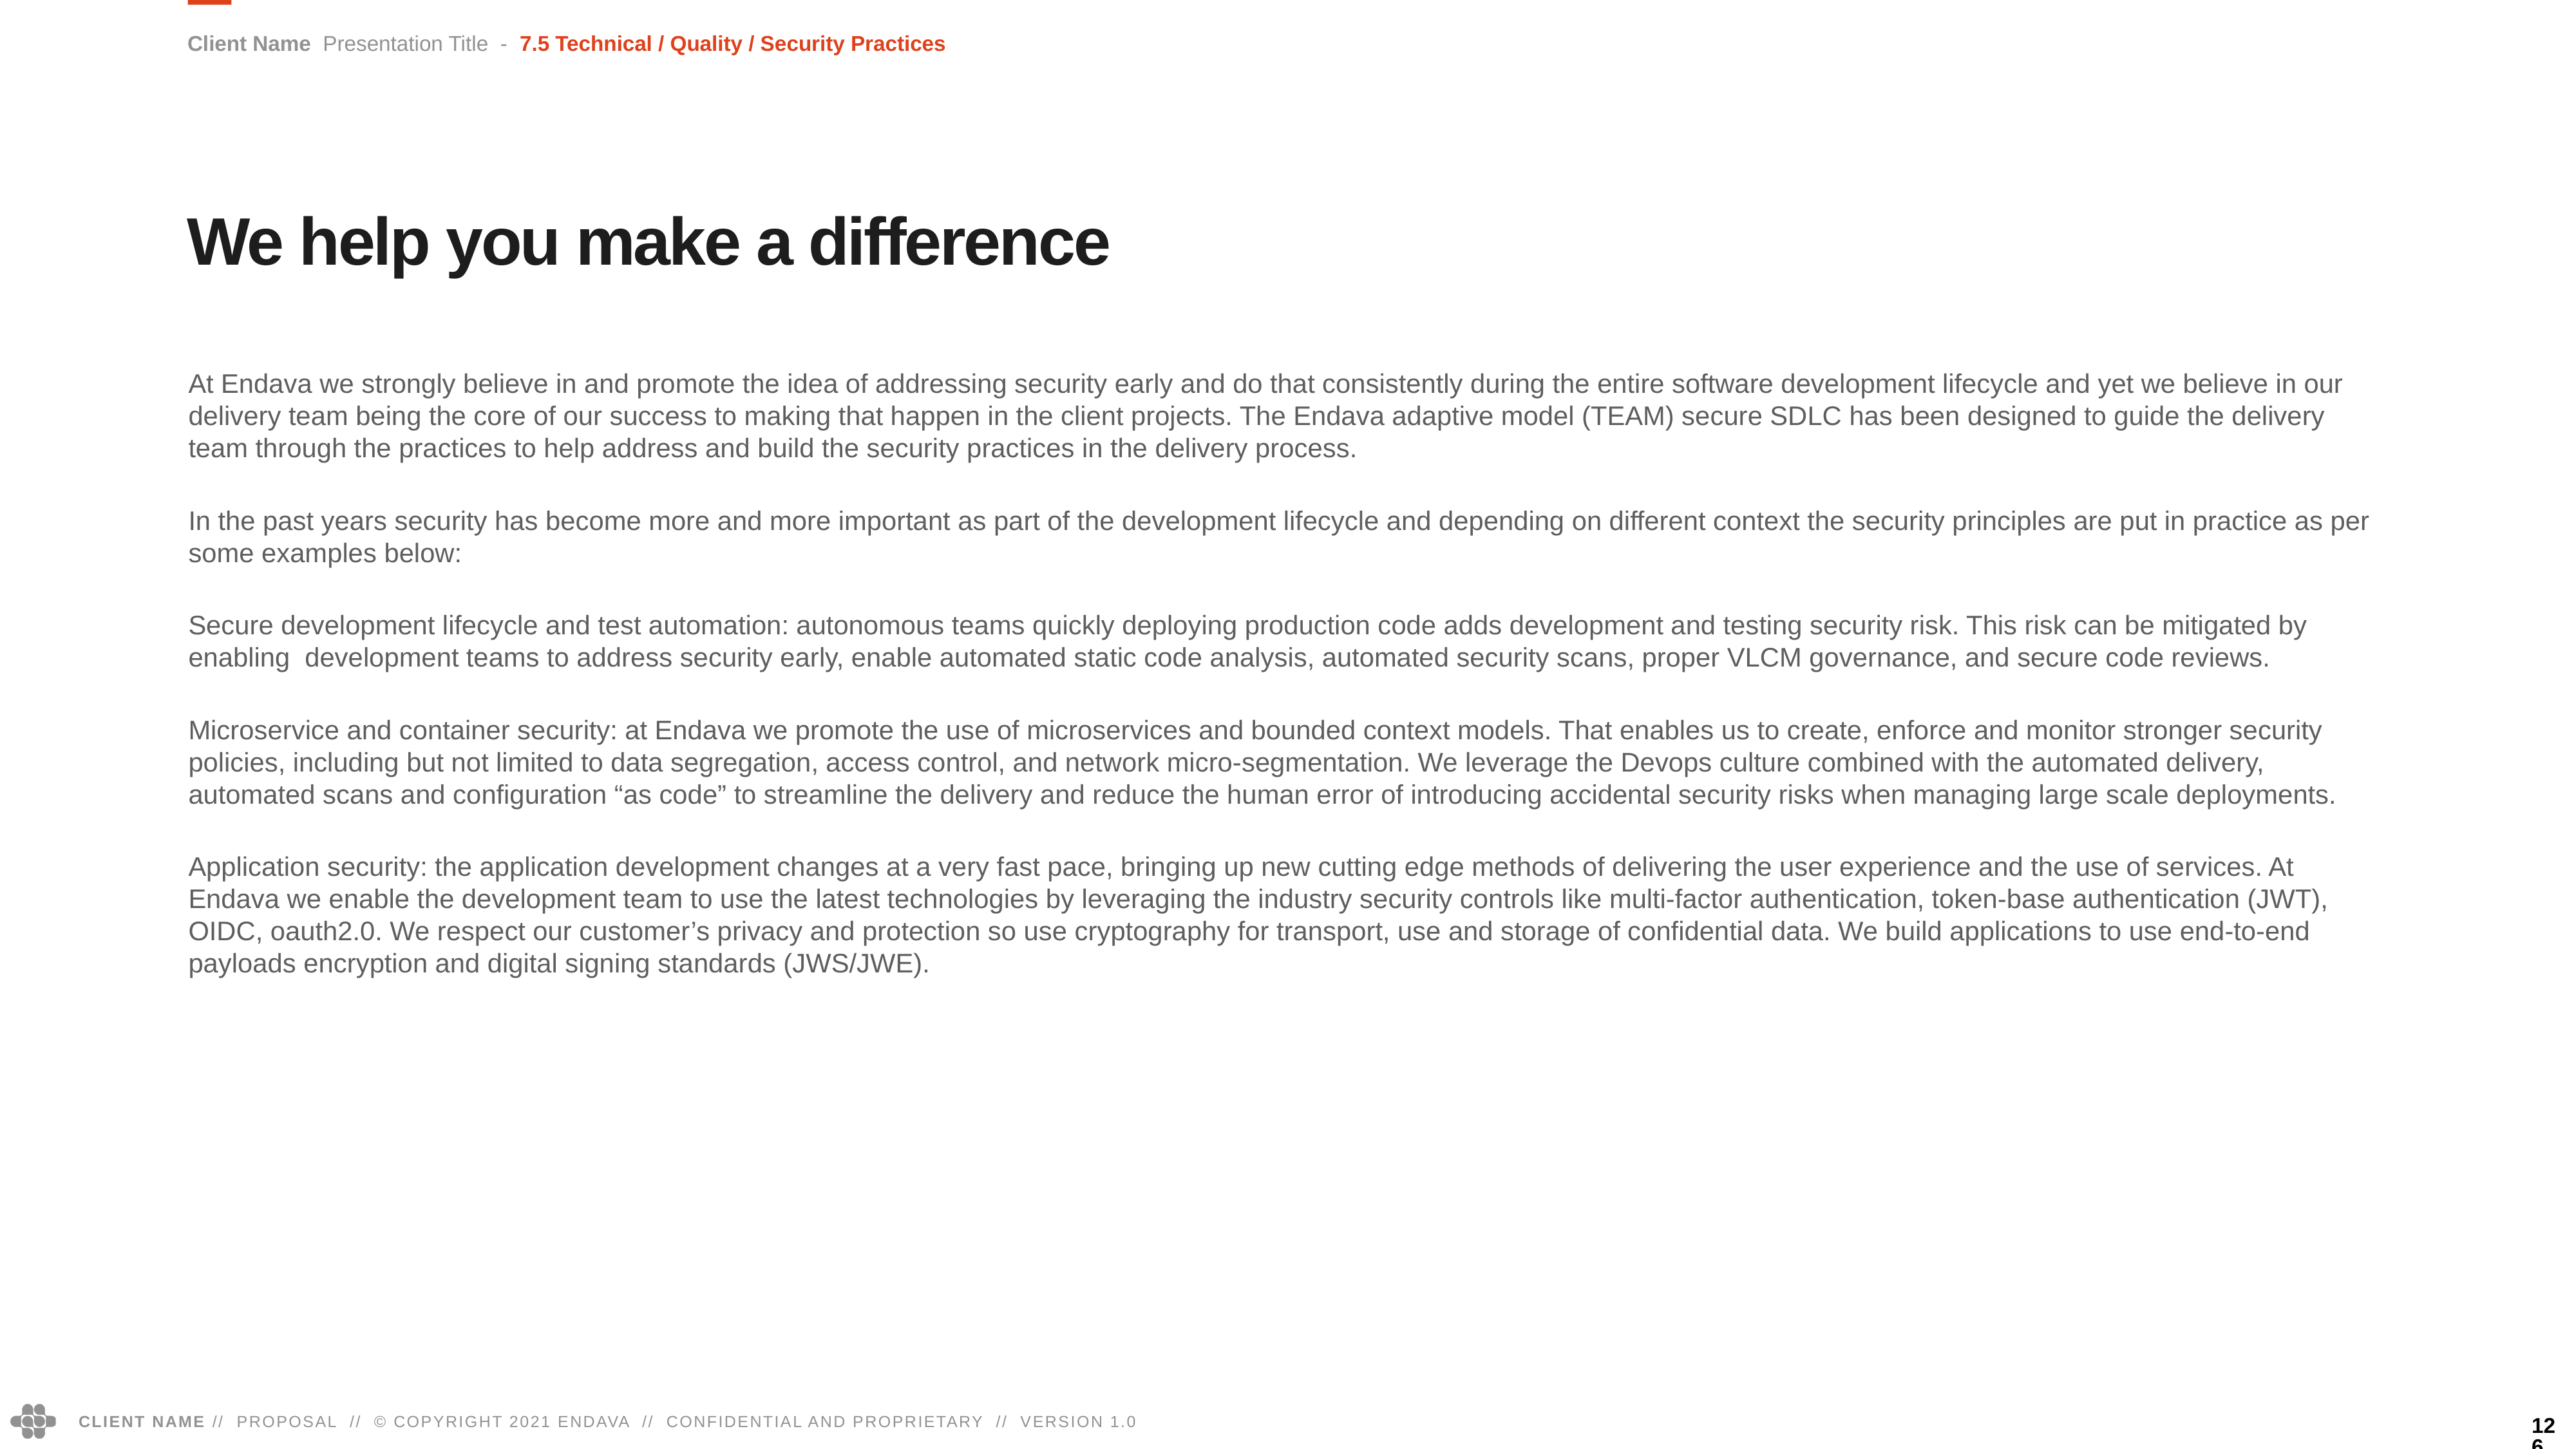

Client Name  Presentation Title  -  7.5 Technical / Quality / Security Practices
We help you make a difference
At Endava we strongly believe in and promote the idea of addressing security early and do that consistently during the entire software development lifecycle and yet we believe in our delivery team being the core of our success to making that happen in the client projects. The Endava adaptive model (TEAM) secure SDLC has been designed to guide the delivery team through the practices to help address and build the security practices in the delivery process.
In the past years security has become more and more important as part of the development lifecycle and depending on different context the security principles are put in practice as per some examples below:
Secure development lifecycle and test automation: autonomous teams quickly deploying production code adds development and testing security risk. This risk can be mitigated by enabling  development teams to address security early, enable automated static code analysis, automated security scans, proper VLCM governance, and secure code reviews.
Microservice and container security: at Endava we promote the use of microservices and bounded context models. That enables us to create, enforce and monitor stronger security policies, including but not limited to data segregation, access control, and network micro-segmentation. We leverage the Devops culture combined with the automated delivery, automated scans and configuration “as code” to streamline the delivery and reduce the human error of introducing accidental security risks when managing large scale deployments.
Application security: the application development changes at a very fast pace, bringing up new cutting edge methods of delivering the user experience and the use of services. At Endava we enable the development team to use the latest technologies by leveraging the industry security controls like multi-factor authentication, token-base authentication (JWT), OIDC, oauth2.0. We respect our customer’s privacy and protection so use cryptography for transport, use and storage of confidential data. We build applications to use end-to-end payloads encryption and digital signing standards (JWS/JWE).

126